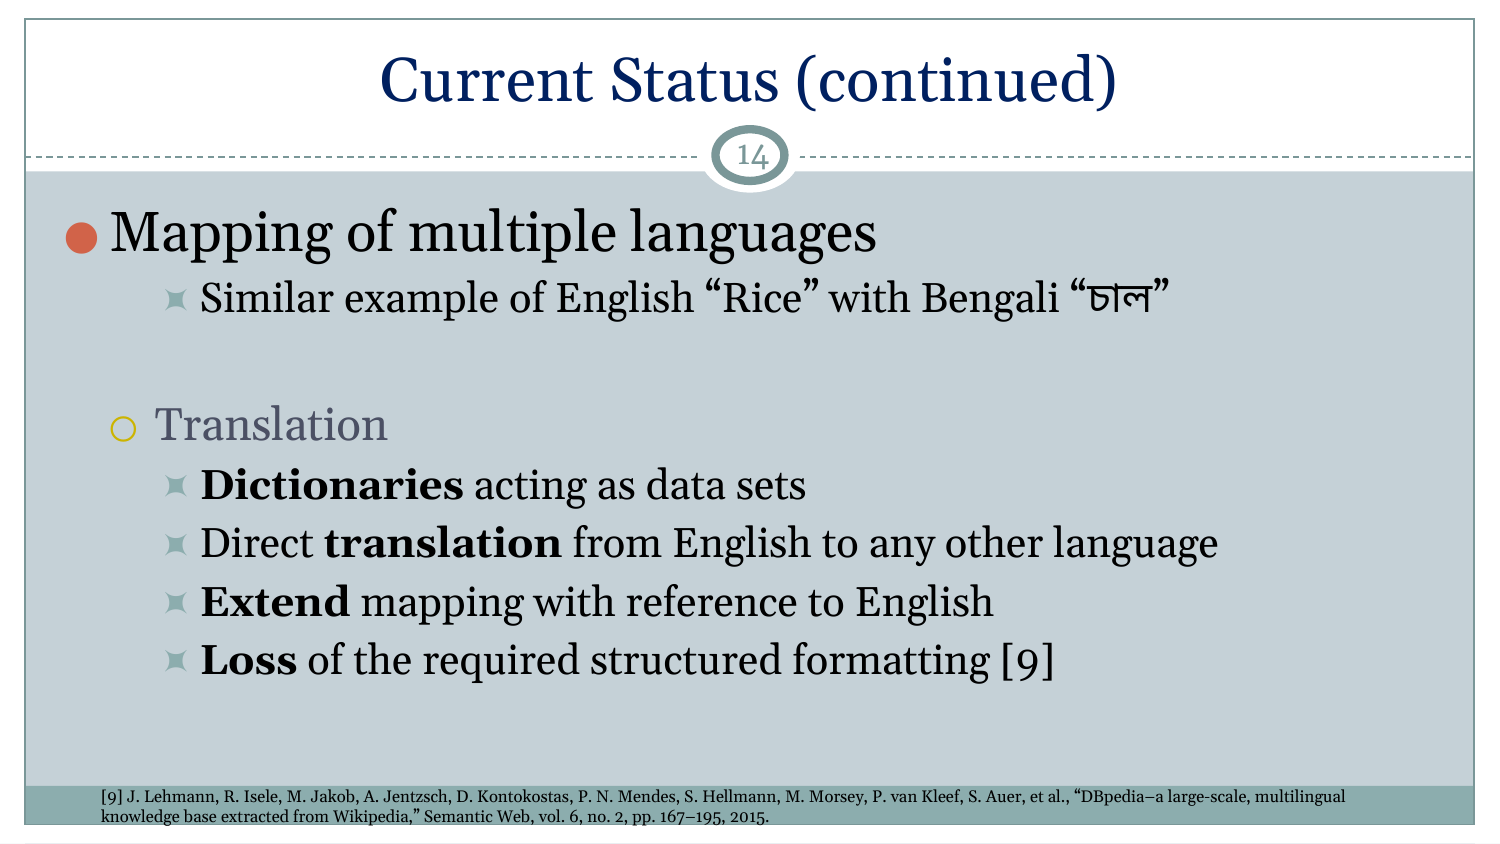

# Current Status (continued)
14
Mapping of multiple languages
Similar example of English “Rice” with Bengali “চাল”

Translation
Dictionaries acting as data sets
Direct translation from English to any other language
Extend mapping with reference to English
Loss of the required structured formatting [9]
[9] J. Lehmann, R. Isele, M. Jakob, A. Jentzsch, D. Kontokostas, P. N. Mendes, S. Hellmann, M. Morsey, P. van Kleef, S. Auer, et al., “DBpedia–a large-scale, multilingual knowledge base extracted from Wikipedia,” Semantic Web, vol. 6, no. 2, pp. 167–195, 2015.